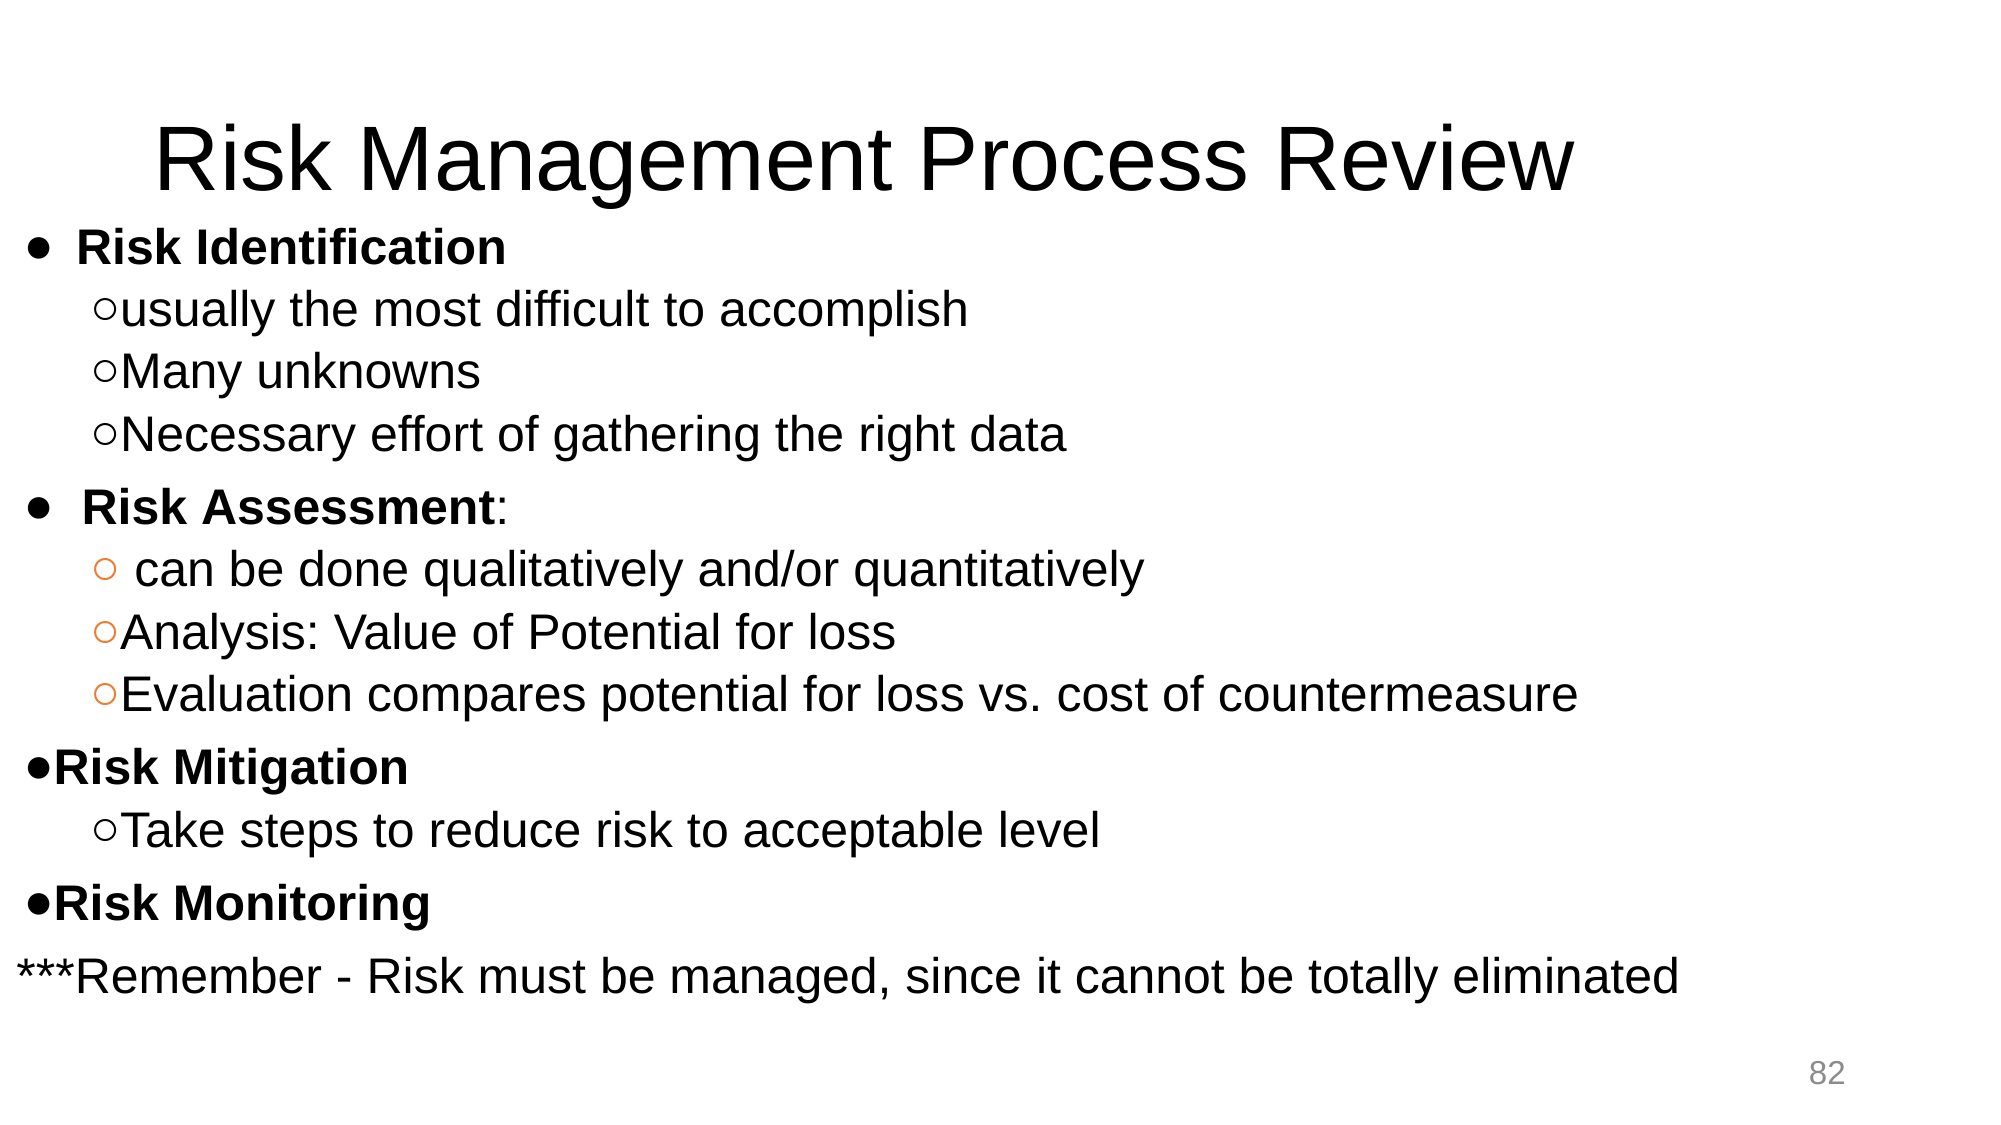

# Risk Management Process Review
  Risk Identification
usually the most difficult to accomplish
Many unknowns
Necessary effort of gathering the right data
  Risk Assessment:
 can be done qualitatively and/or quantitatively
Analysis: Value of Potential for loss
Evaluation compares potential for loss vs. cost of countermeasure
Risk Mitigation
Take steps to reduce risk to acceptable level
Risk Monitoring
***Remember - Risk must be managed, since it cannot be totally eliminated

82